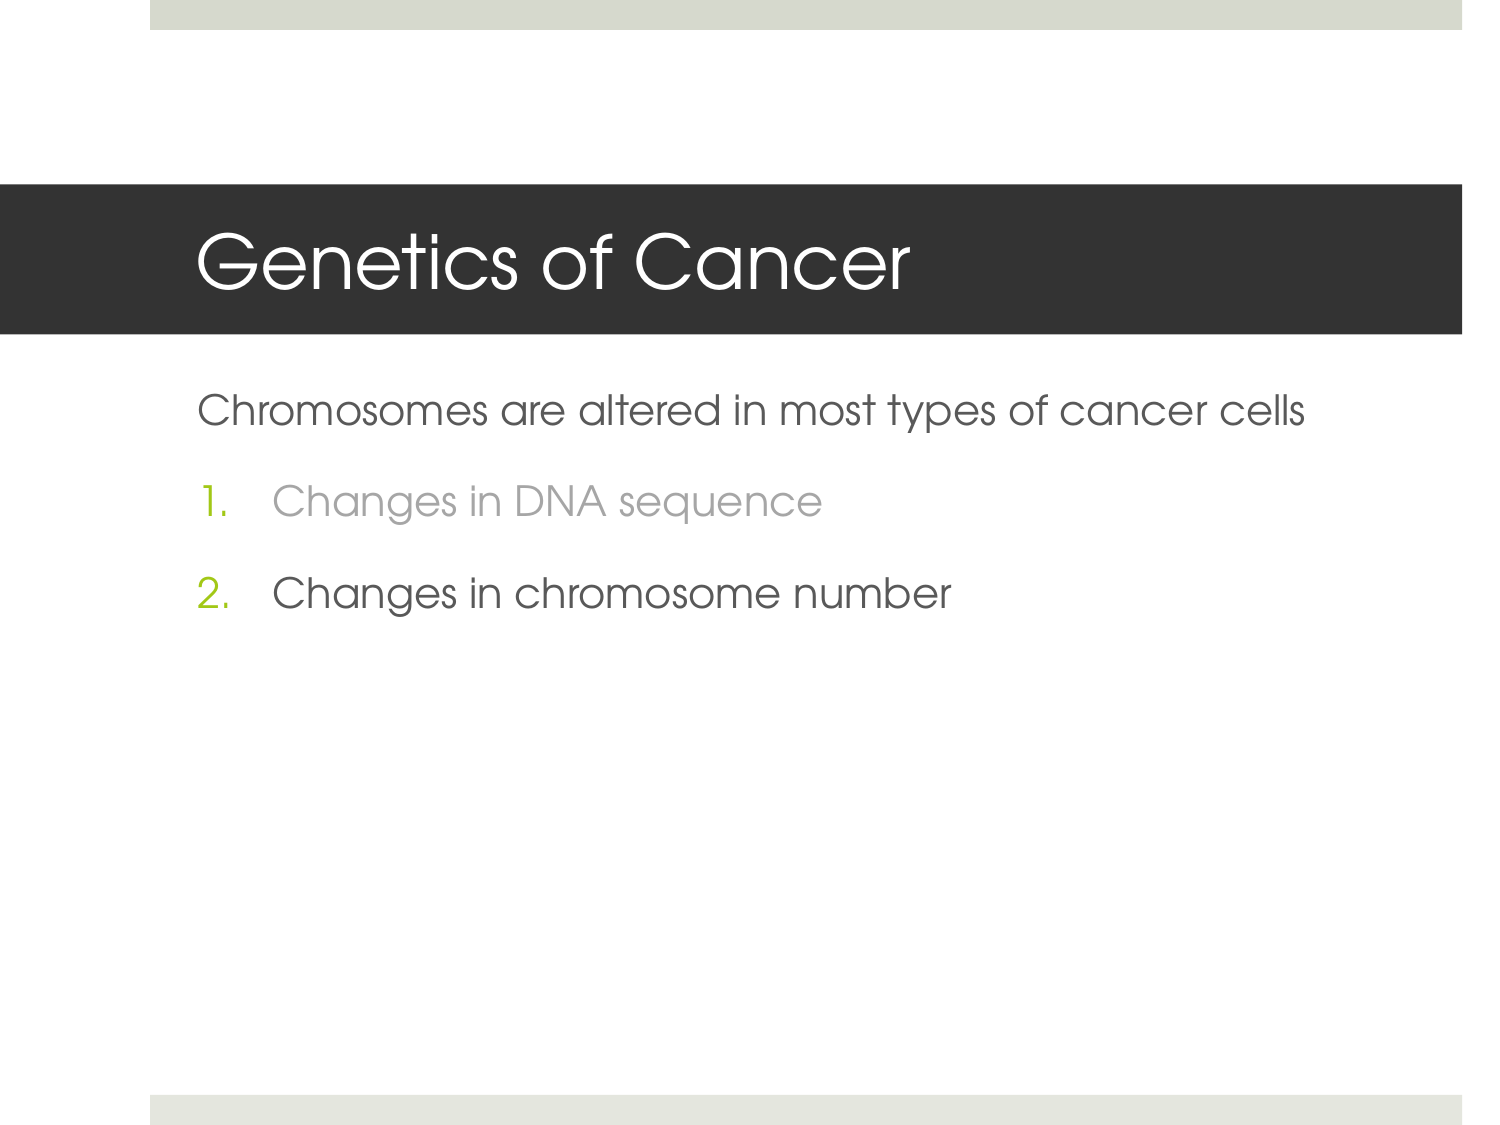

# Genetics of Cancer
Chromosomes are altered in most types of cancer cells
Changes in DNA sequence
Changes in chromosome number